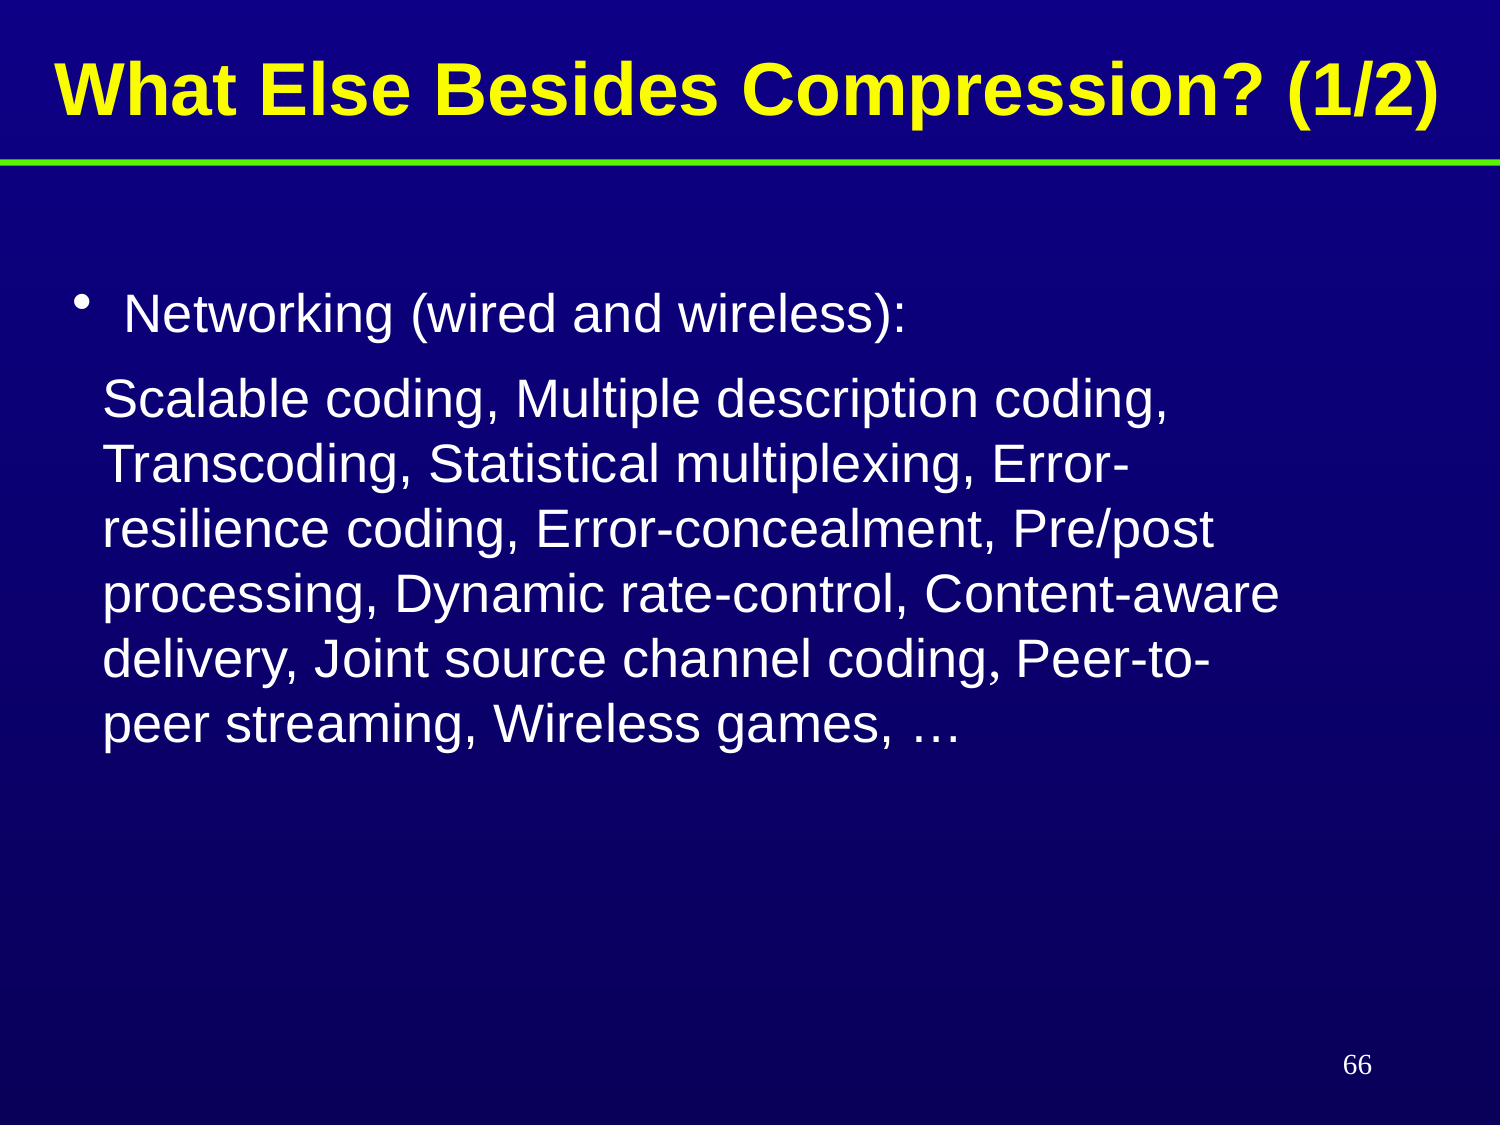

# What Else Besides Compression? (1/2)
 Networking (wired and wireless):

  Scalable coding, Multiple description coding,
  Transcoding, Statistical multiplexing, Error-
  resilience coding, Error-concealment, Pre/post
  processing, Dynamic rate-control, Content-aware
  delivery, Joint source channel coding, Peer-to-
  peer streaming, Wireless games, …
66